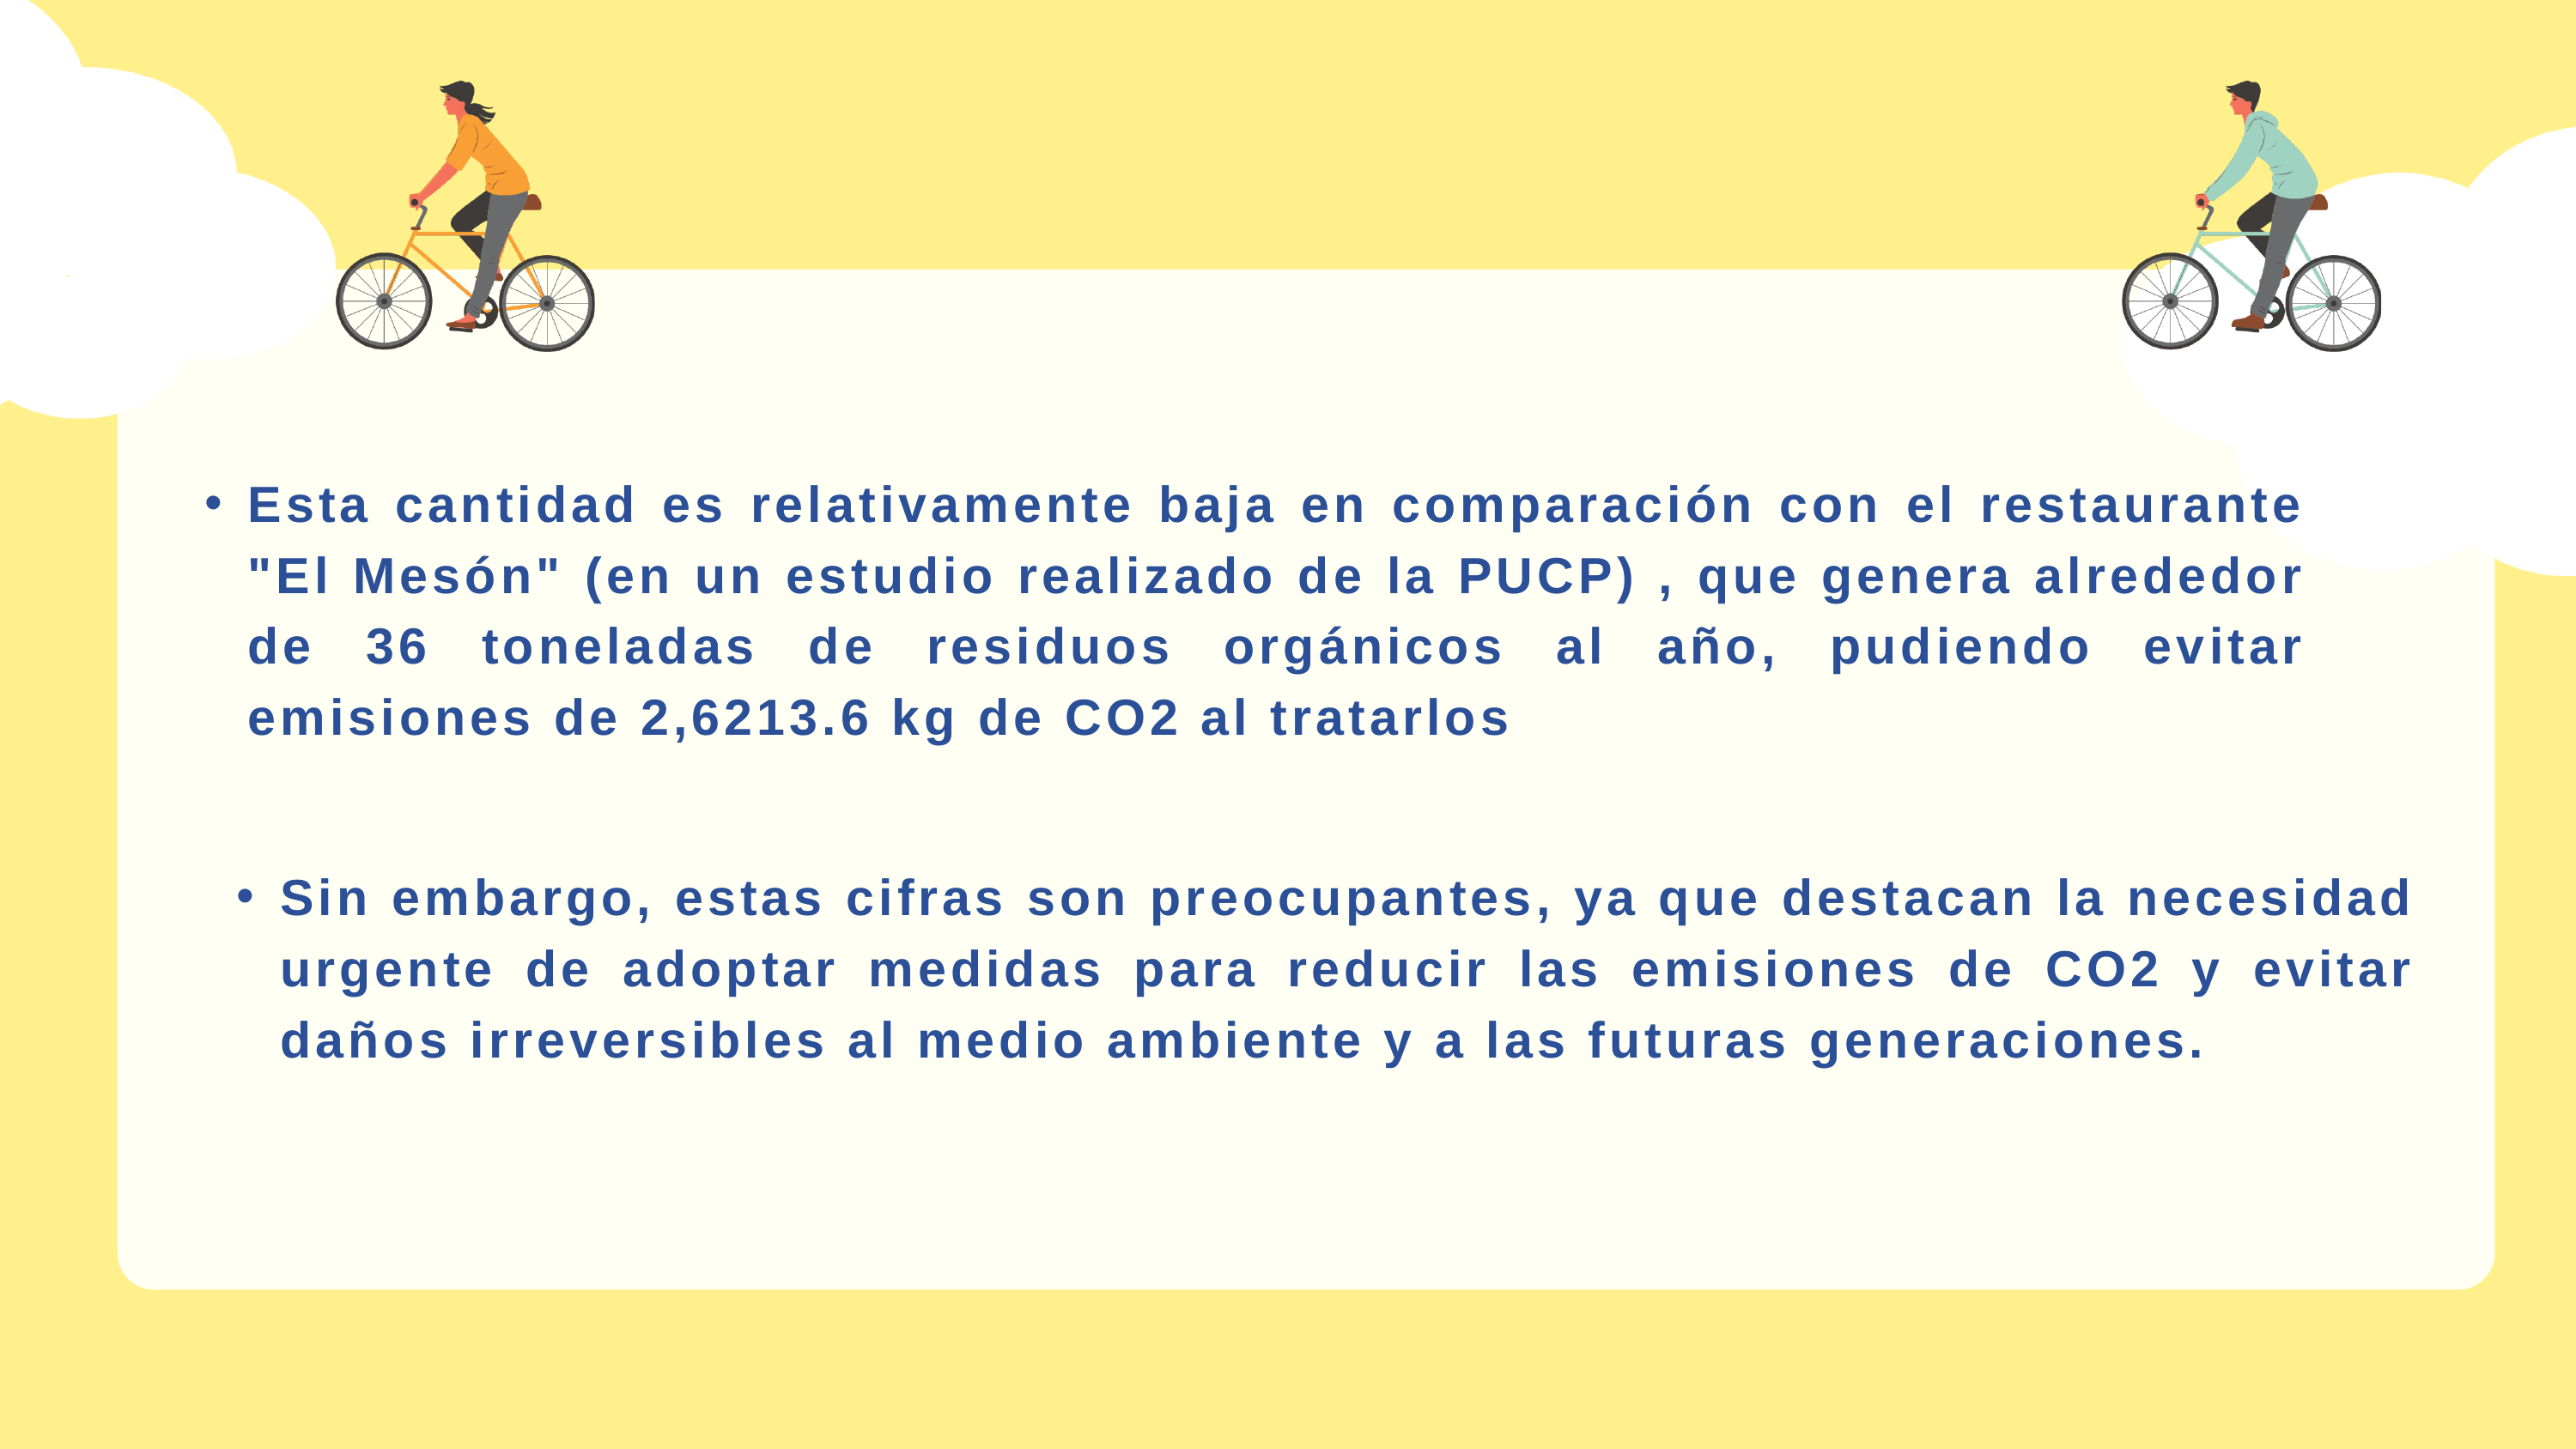

Esta cantidad es relativamente baja en comparación con el restaurante "El Mesón" (en un estudio realizado de la PUCP) , que genera alrededor de 36 toneladas de residuos orgánicos al año, pudiendo evitar emisiones de 2,6213.6 kg de CO2 al tratarlos
Sin embargo, estas cifras son preocupantes, ya que destacan la necesidad urgente de adoptar medidas para reducir las emisiones de CO2 y evitar daños irreversibles al medio ambiente y a las futuras generaciones.